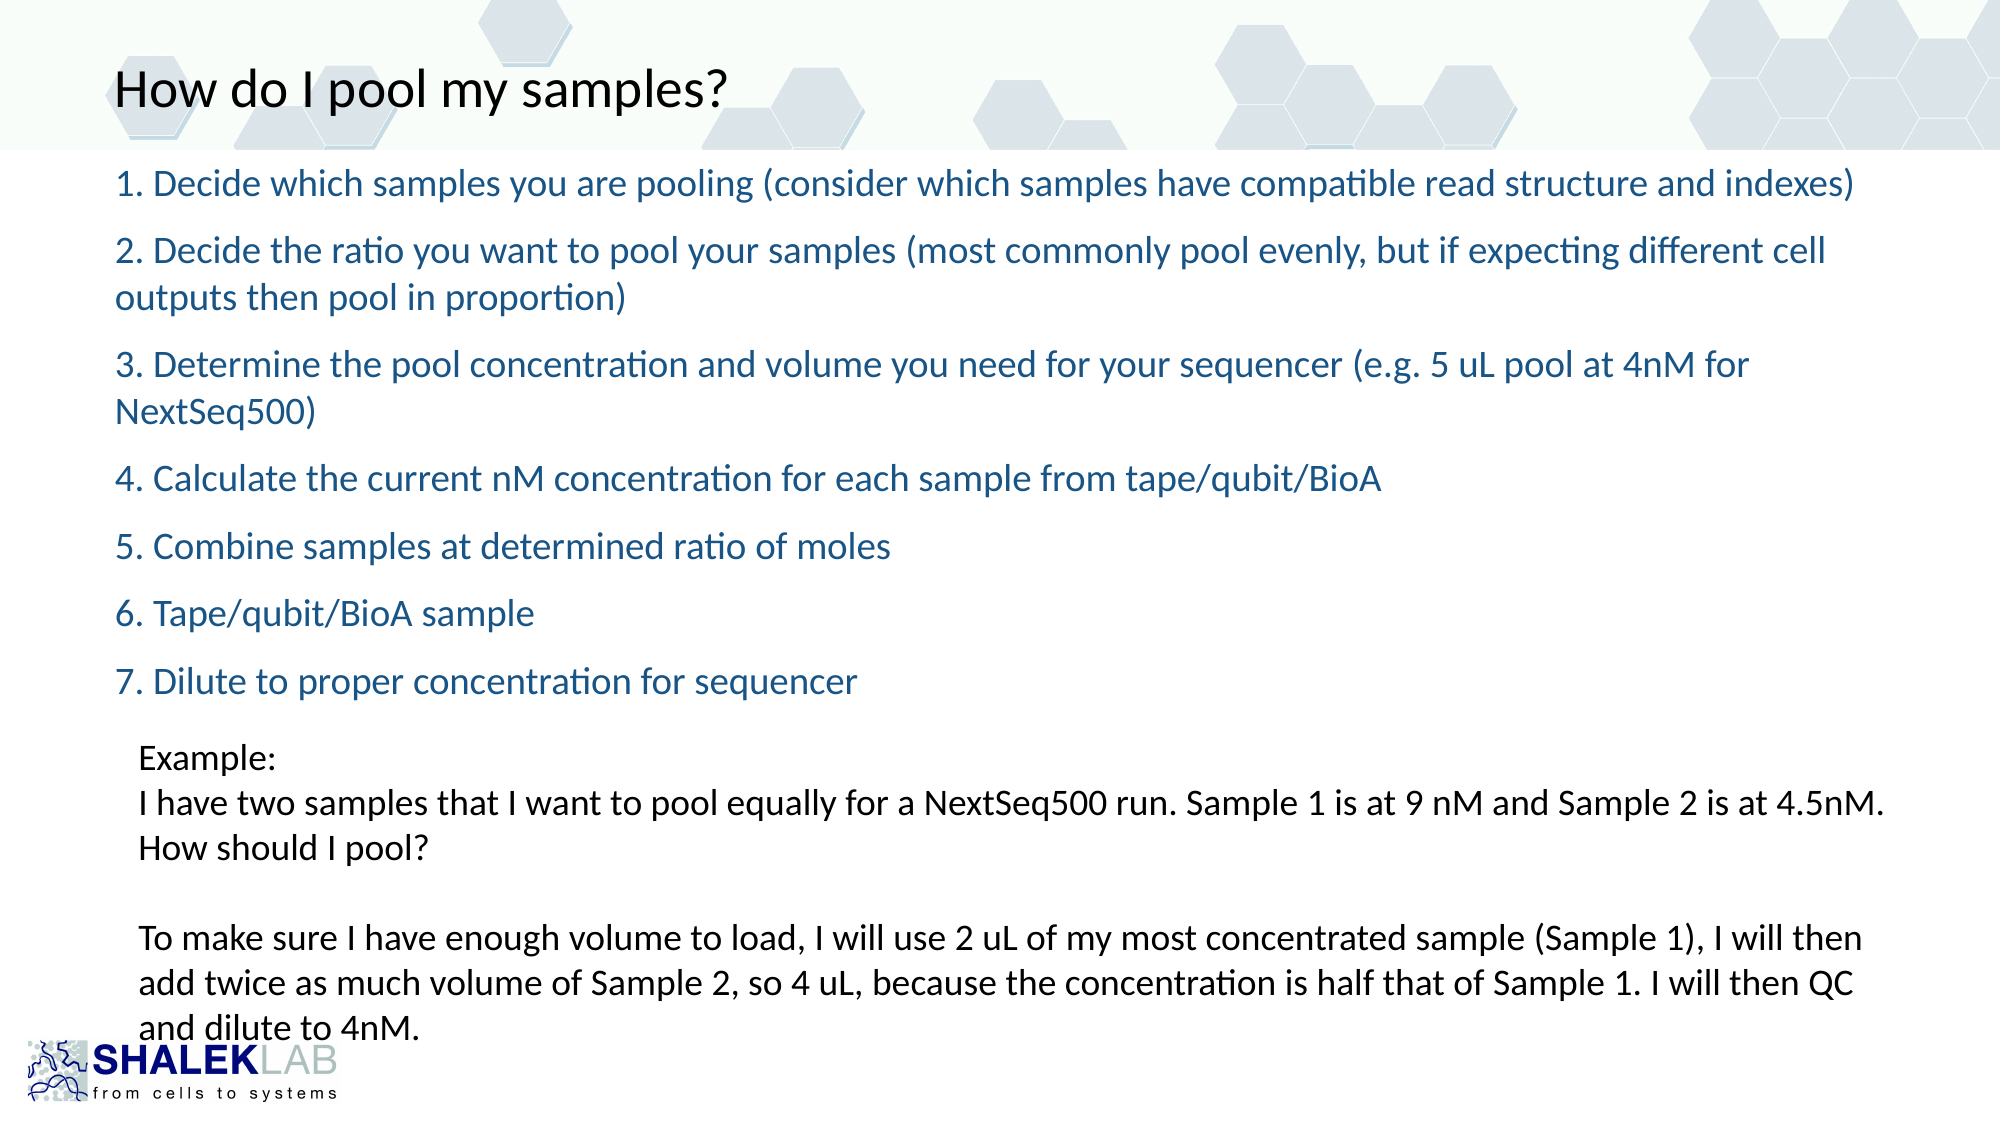

# How do I pool my samples?
1. Decide which samples you are pooling (consider which samples have compatible read structure and indexes)
2. Decide the ratio you want to pool your samples (most commonly pool evenly, but if expecting different cell outputs then pool in proportion)
3. Determine the pool concentration and volume you need for your sequencer (e.g. 5 uL pool at 4nM for NextSeq500)
4. Calculate the current nM concentration for each sample from tape/qubit/BioA
5. Combine samples at determined ratio of moles
6. Tape/qubit/BioA sample
7. Dilute to proper concentration for sequencer

Example:
I have two samples that I want to pool equally for a NextSeq500 run. Sample 1 is at 9 nM and Sample 2 is at 4.5nM. How should I pool?

To make sure I have enough volume to load, I will use 2 uL of my most concentrated sample (Sample 1), I will then add twice as much volume of Sample 2, so 4 uL, because the concentration is half that of Sample 1. I will then QC and dilute to 4nM.